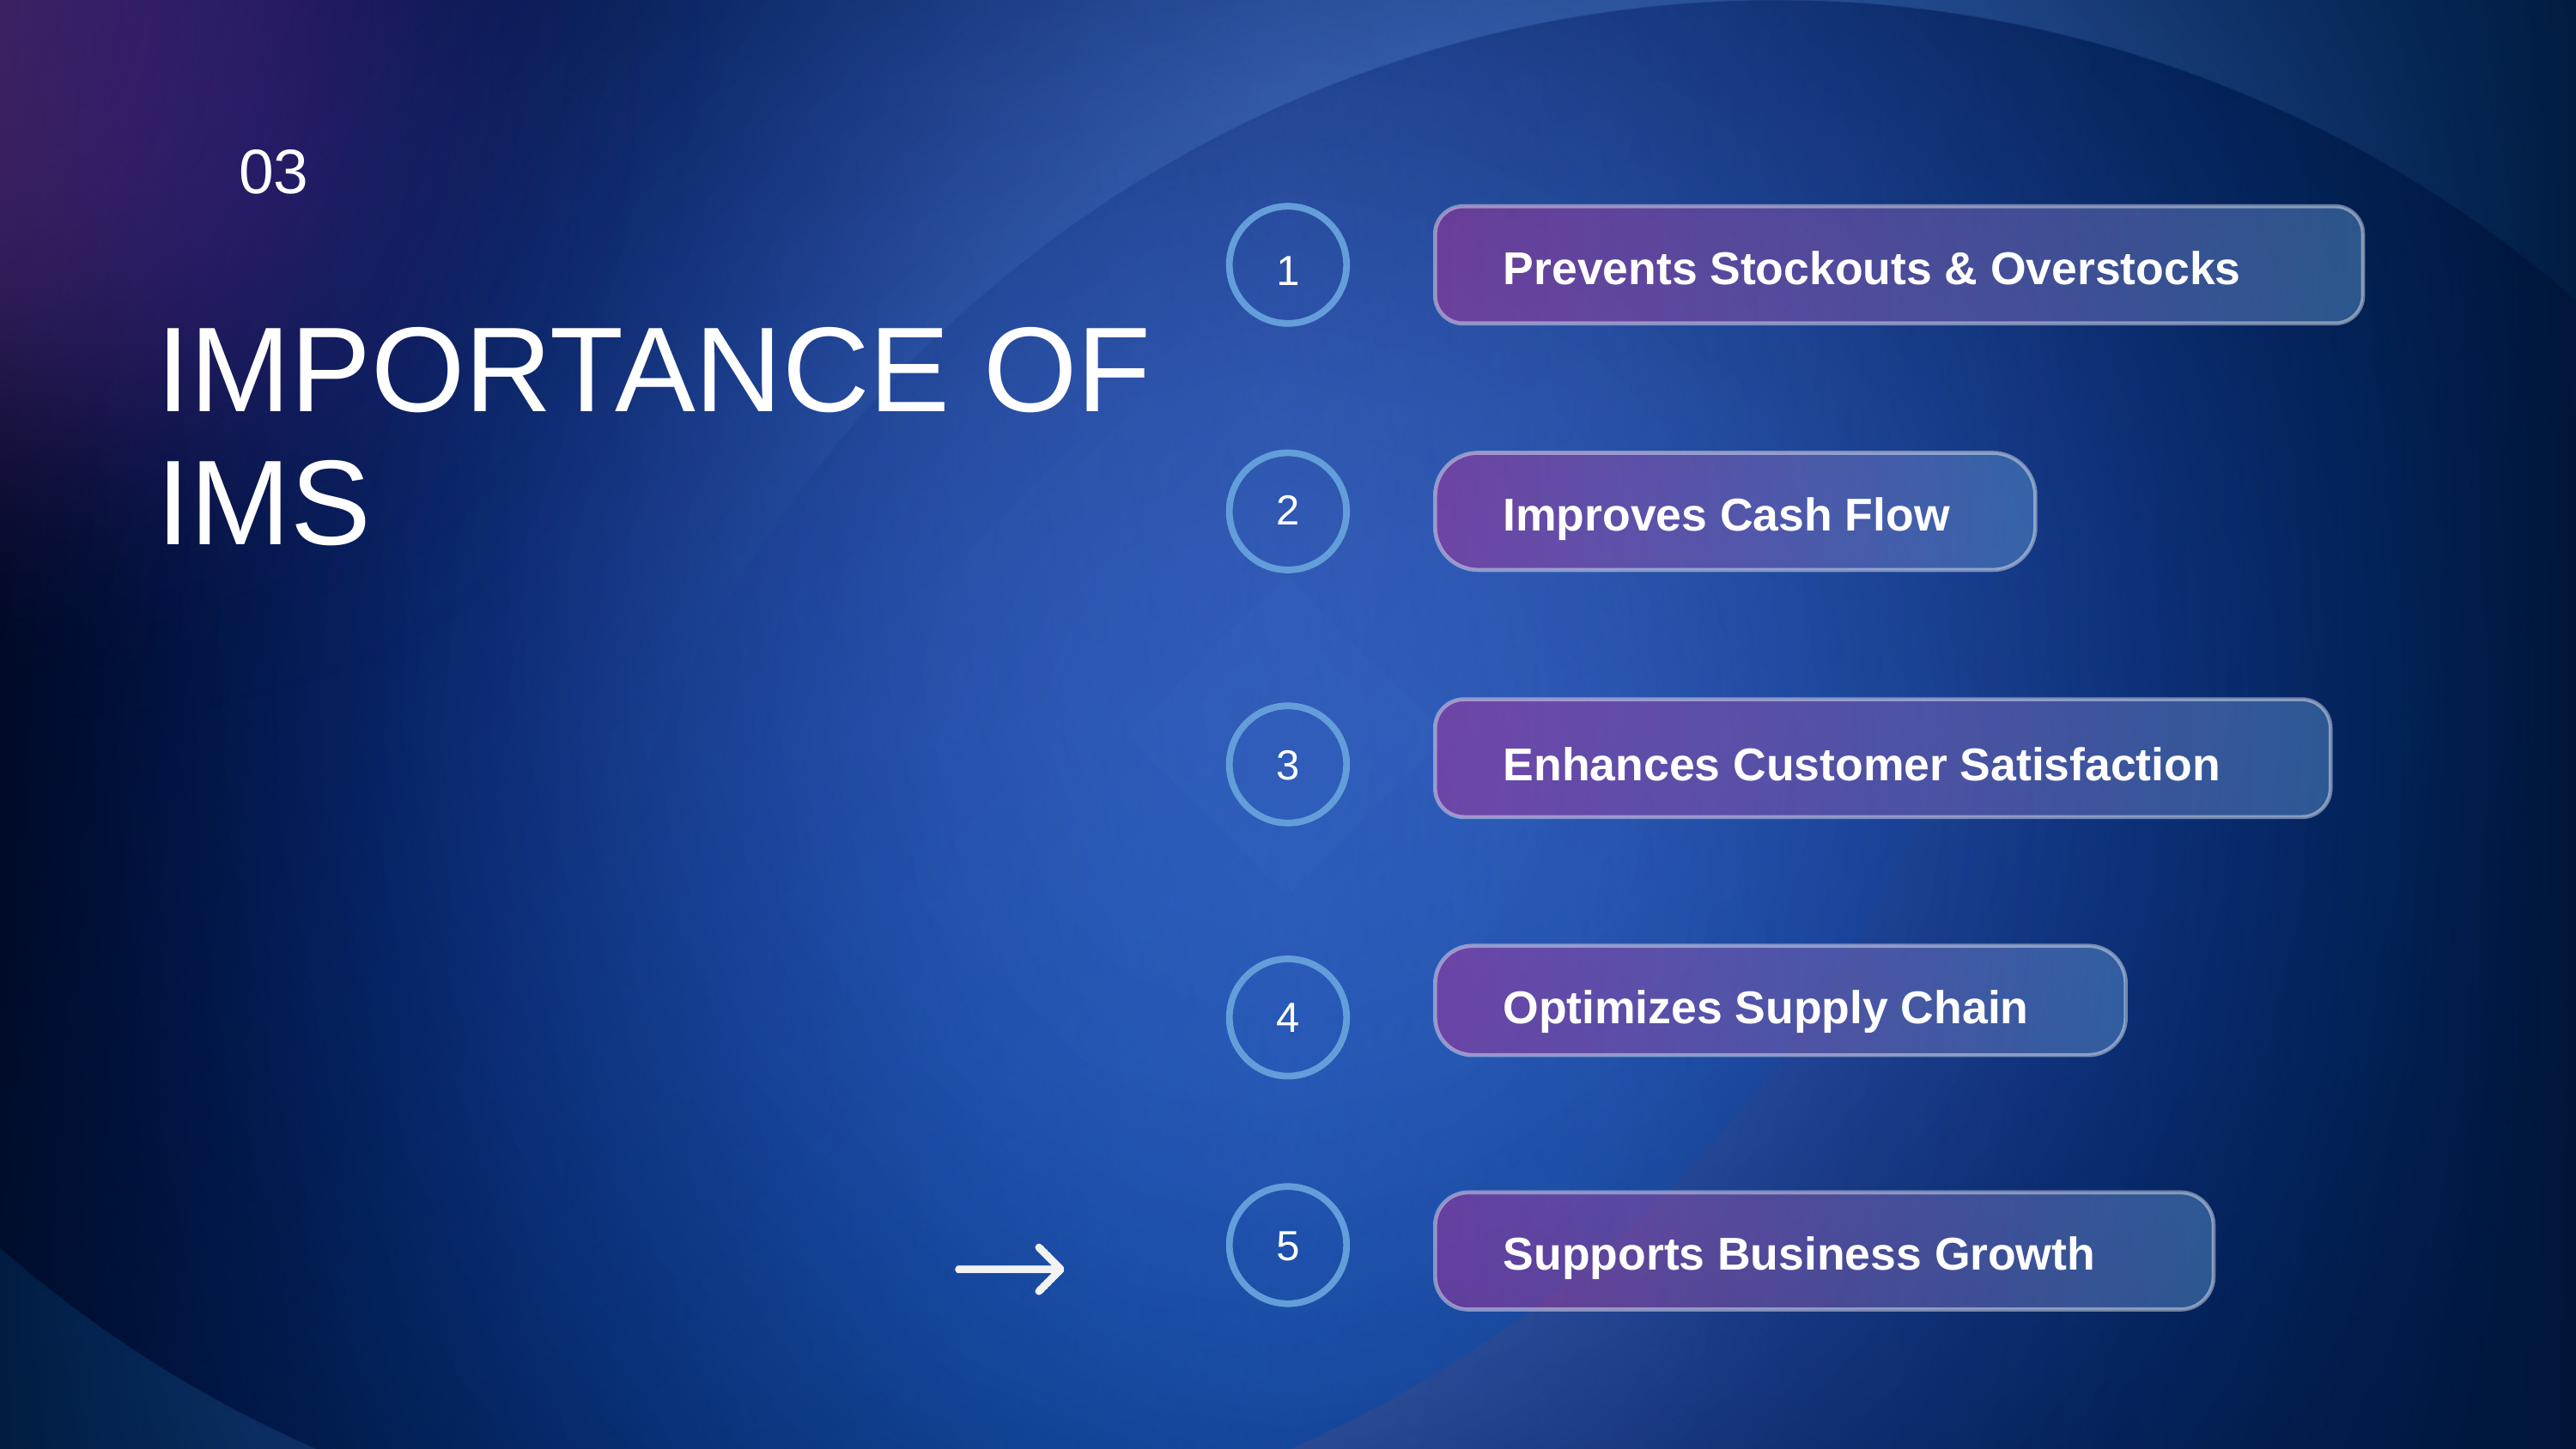

03

Prevents Stockouts & Overstocks
1
IMPORTANCE OF IMS

Improves Cash Flow
2

Enhances Customer Satisfaction
3

Optimizes Supply Chain
4

Supports Business Growth
5